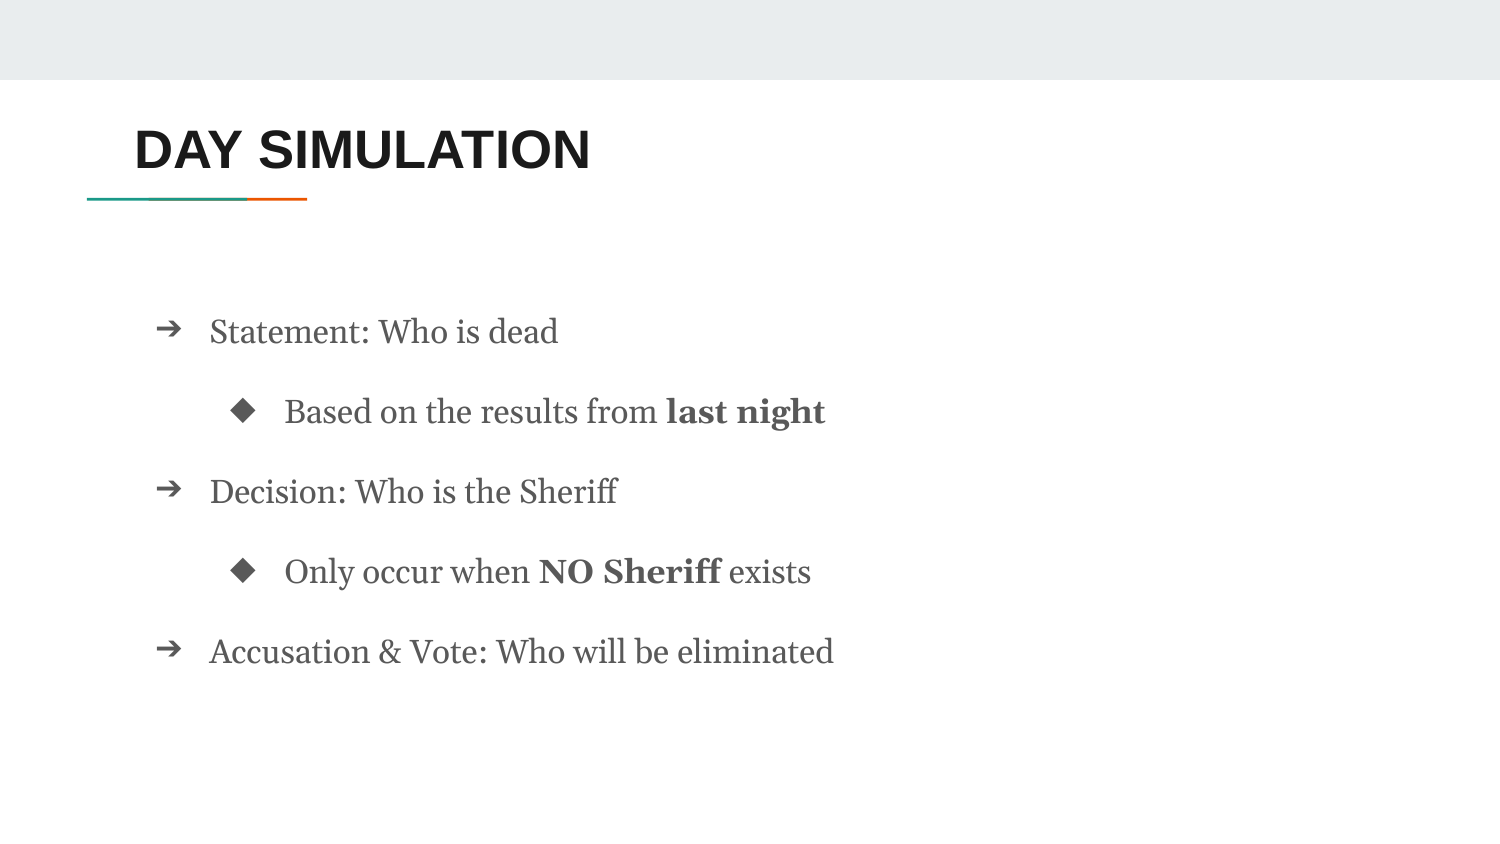

# DAY SIMULATION
Statement: Who is dead
Based on the results from last night
Decision: Who is the Sheriff
Only occur when NO Sheriff exists
Accusation & Vote: Who will be eliminated